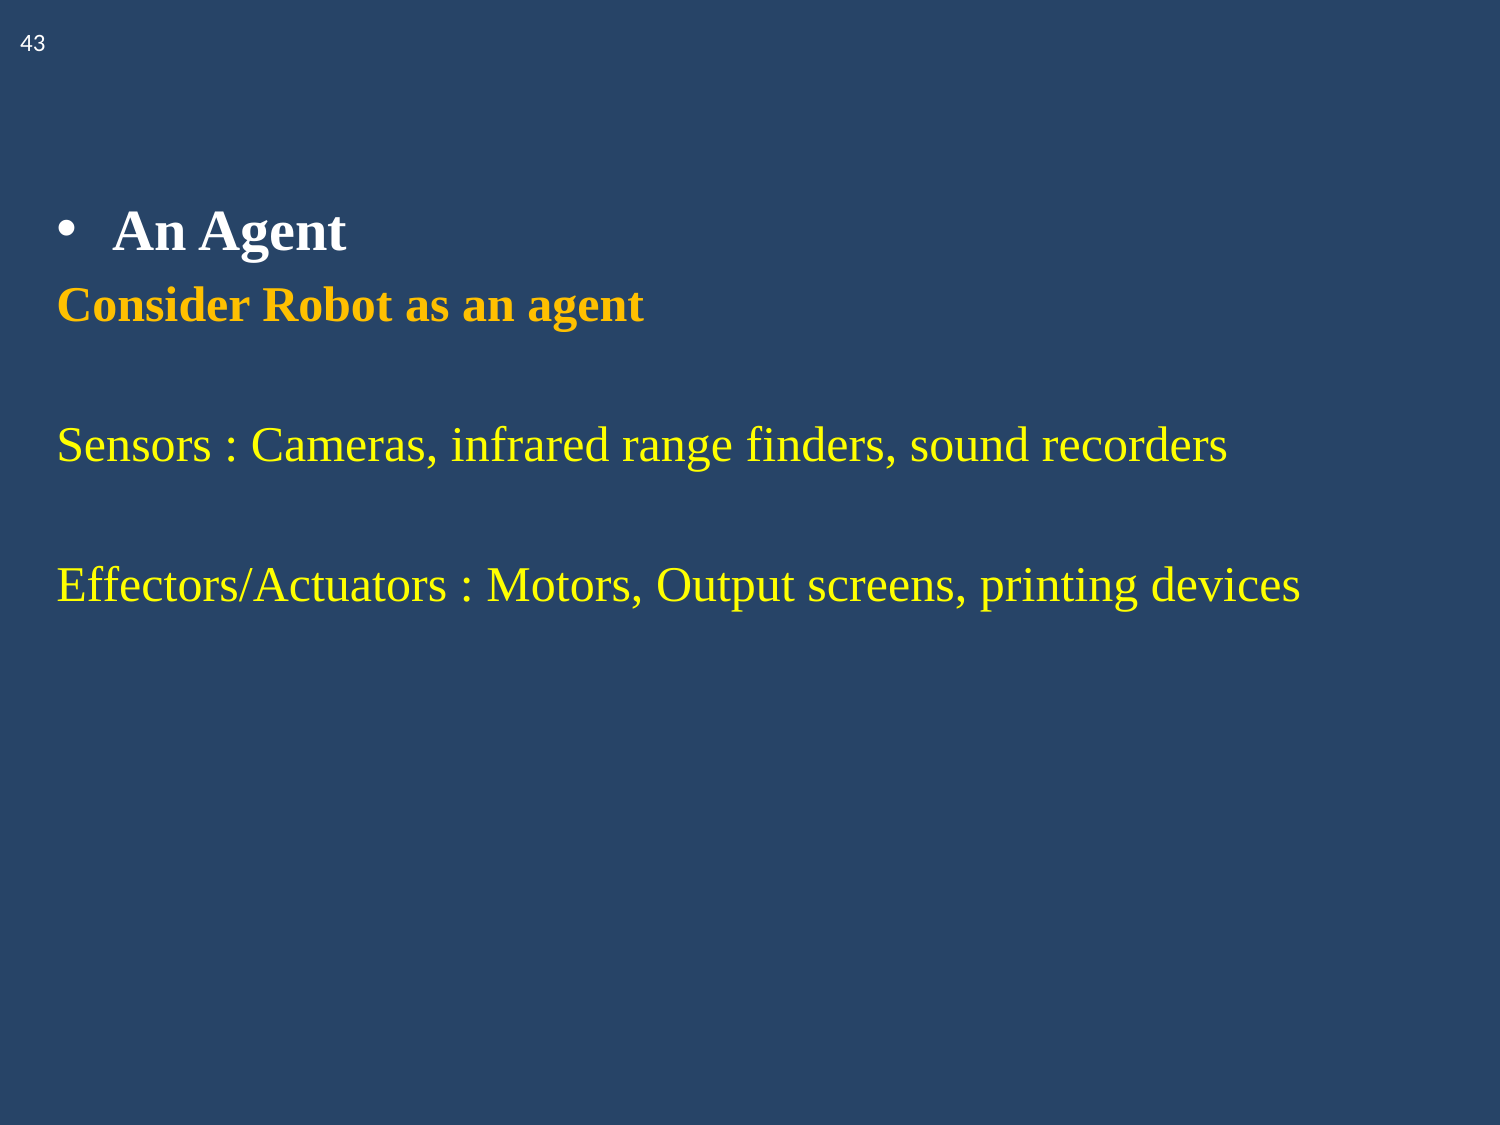

43
An Agent
Consider Robot as an agent

Sensors : Cameras, infrared range finders, sound recorders

Effectors/Actuators : Motors, Output screens, printing devices